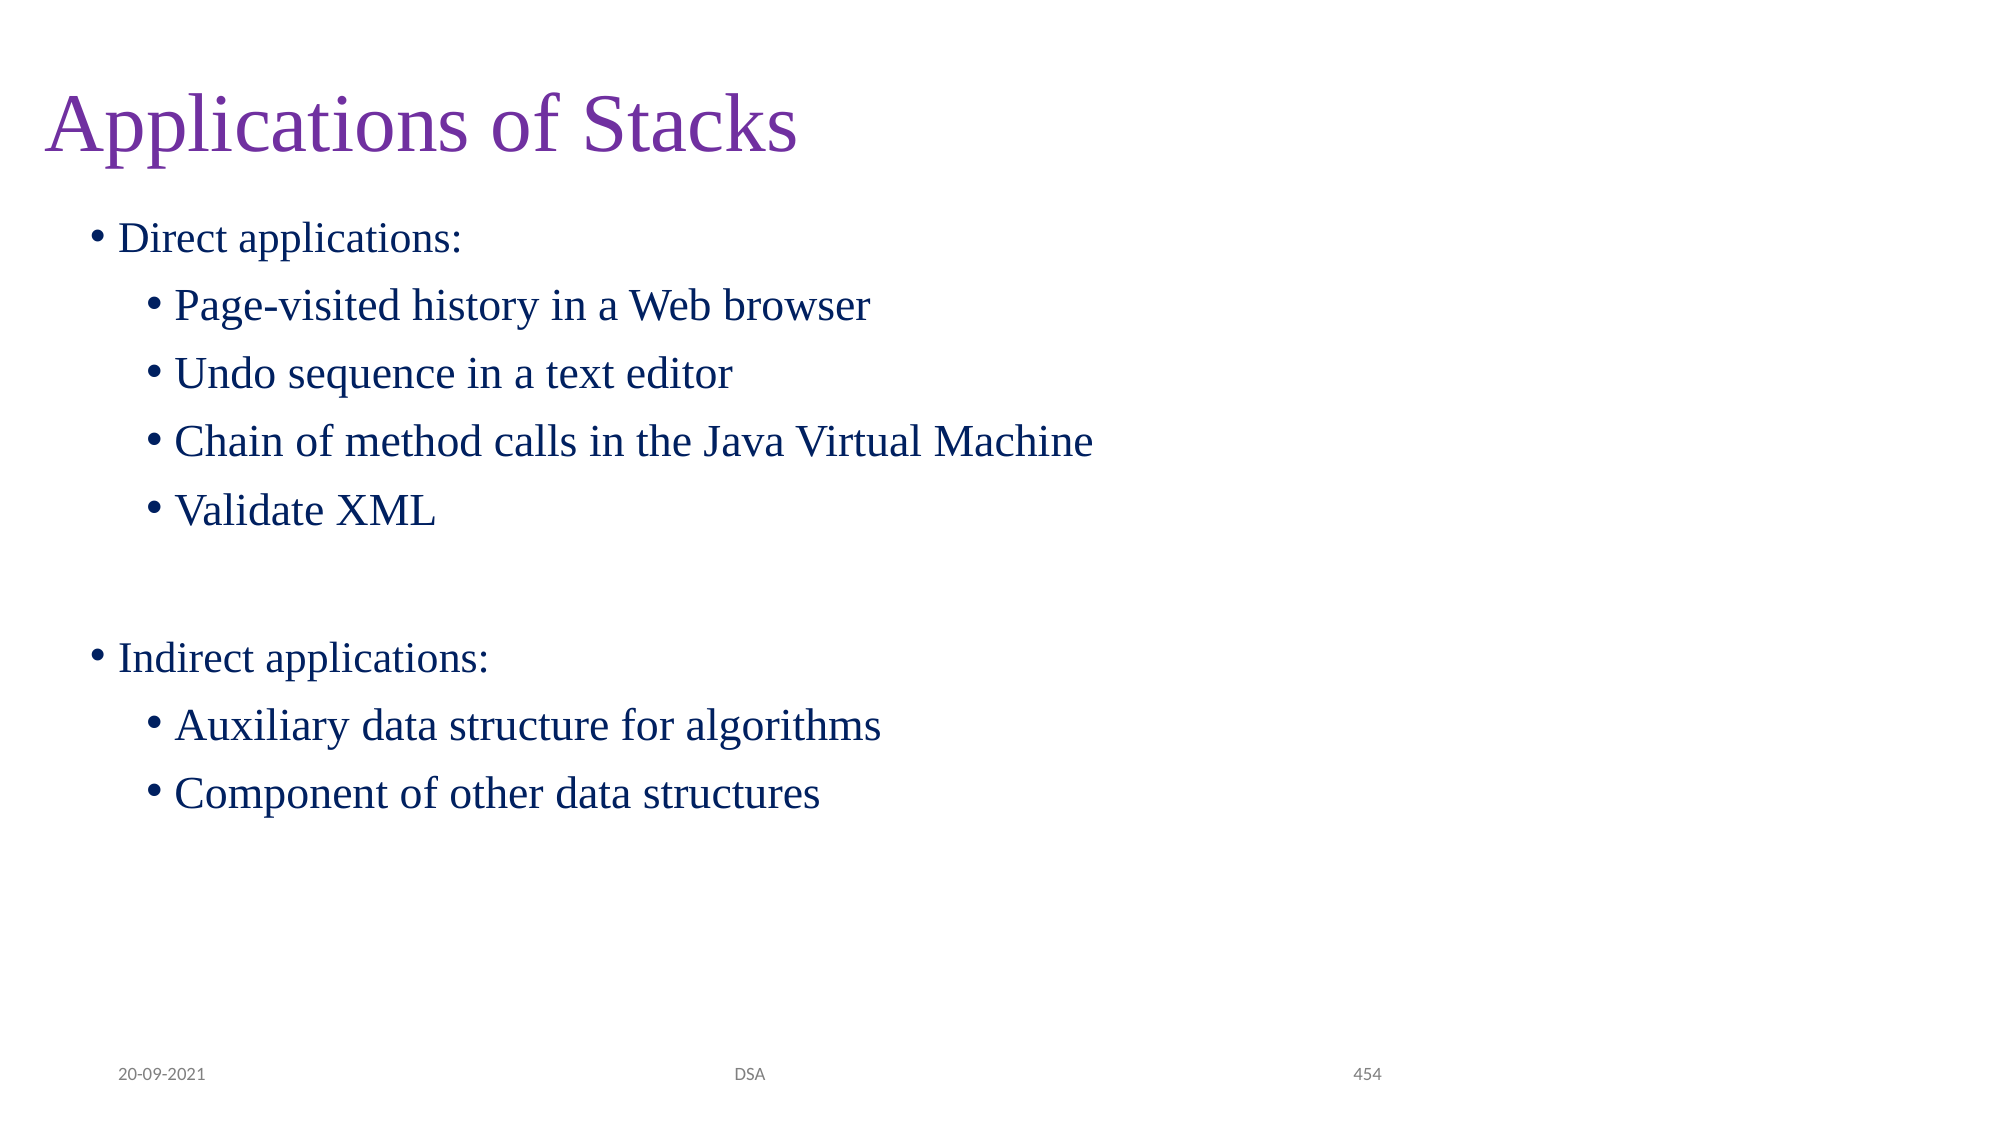

# Applications of Stacks
Direct applications:
Page-visited history in a Web browser
Undo sequence in a text editor
Chain of method calls in the Java Virtual Machine
Validate XML

Indirect applications:
Auxiliary data structure for algorithms
Component of other data structures
20-09-2021
DSA
454